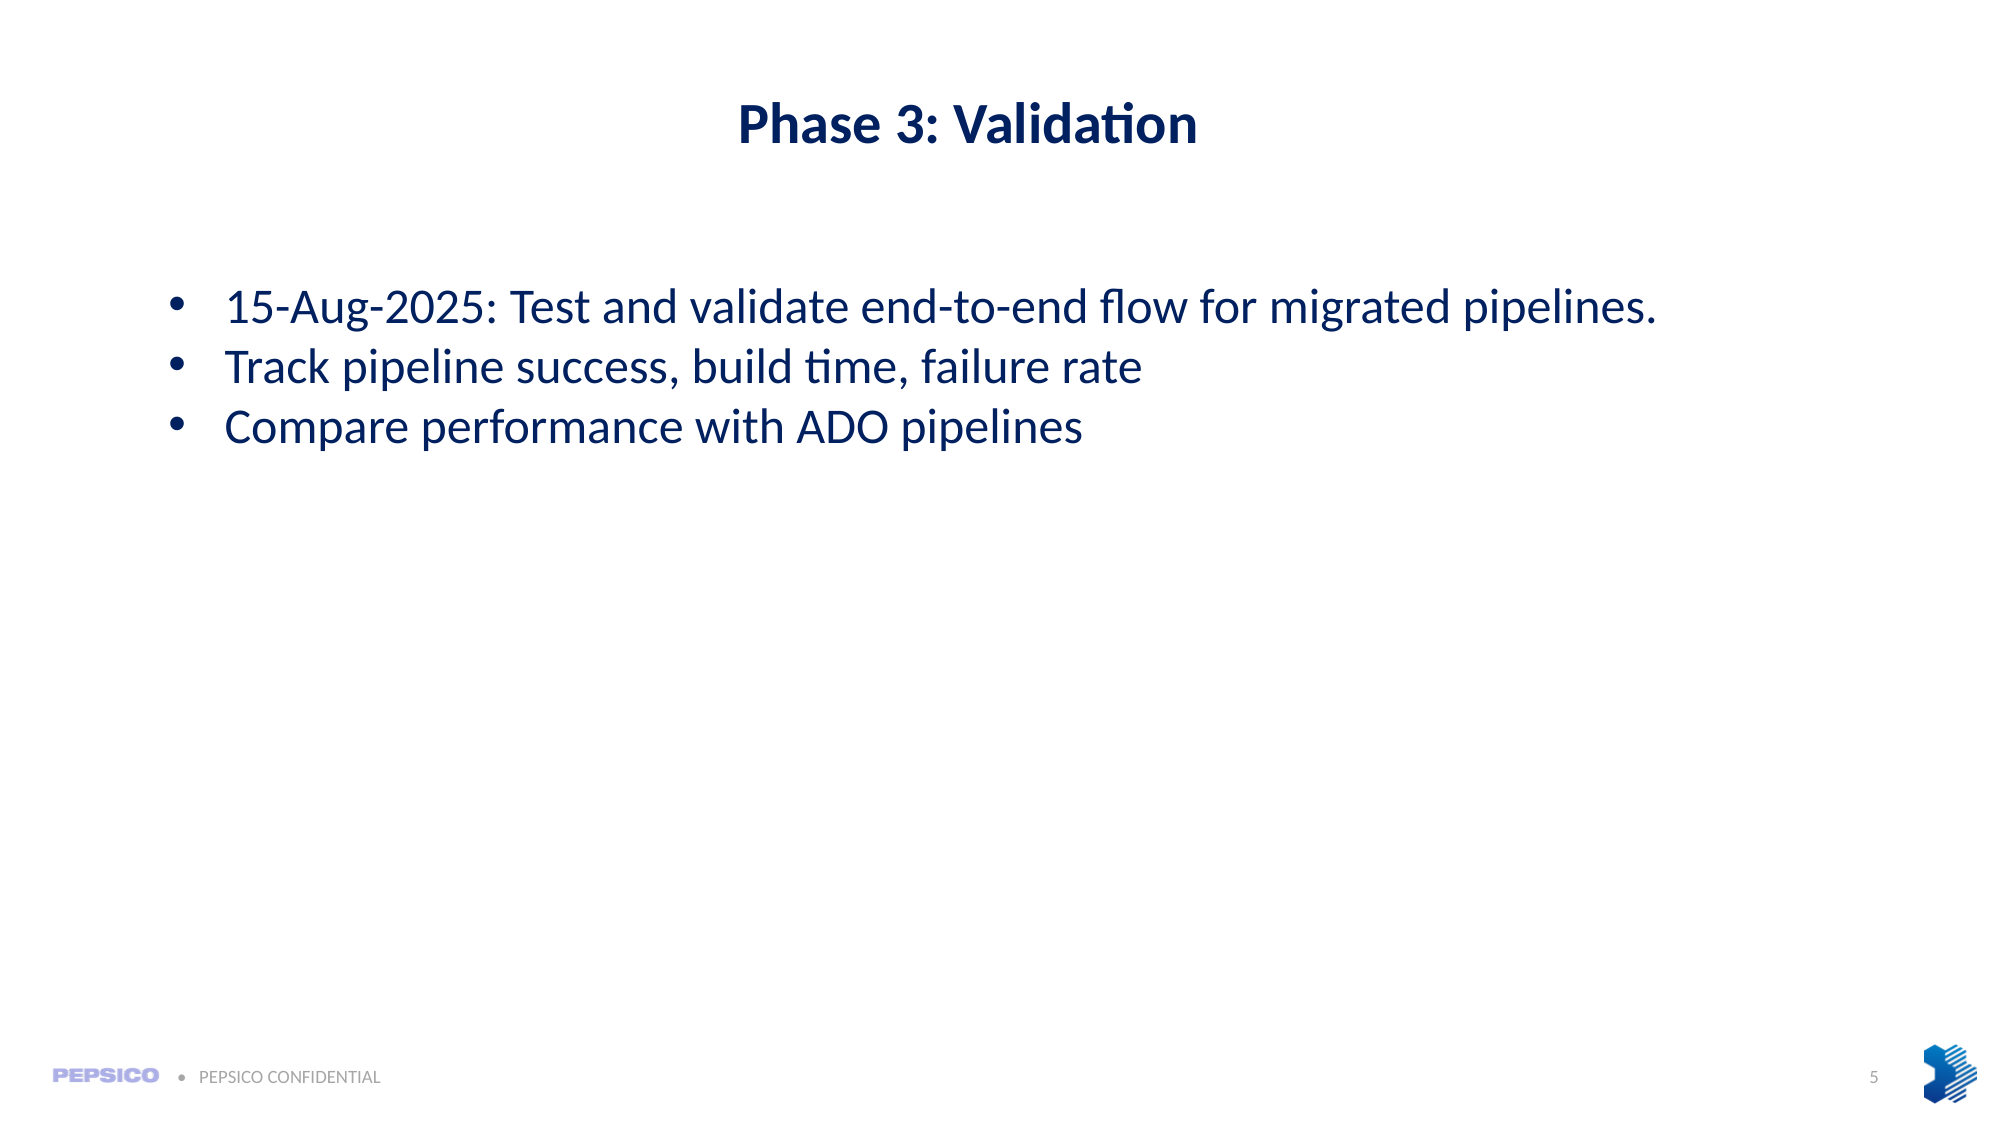

Phase 3: Validation
15-Aug-2025: Test and validate end-to-end flow for migrated pipelines.
Track pipeline success, build time, failure rate
Compare performance with ADO pipelines
5